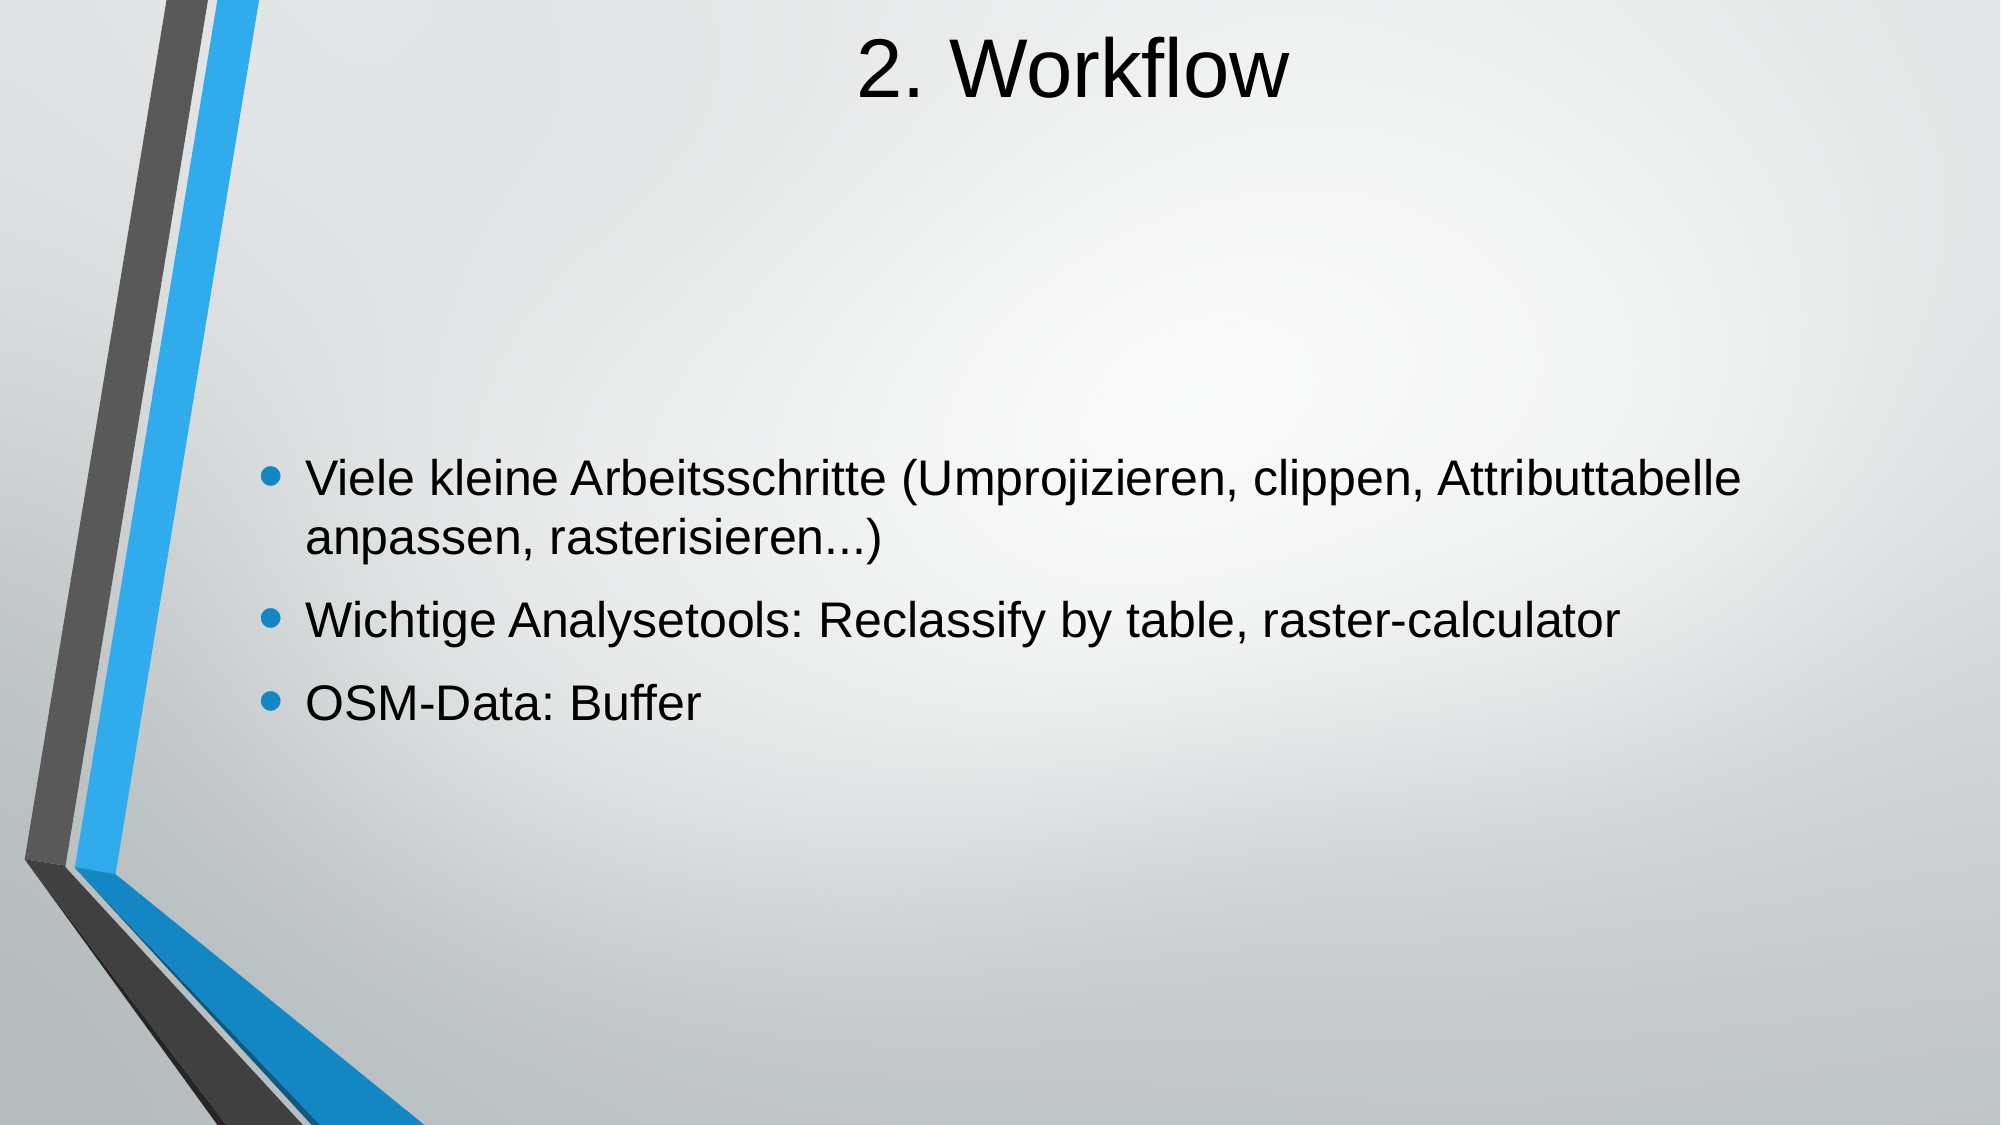

# 2. Workflow
Viele kleine Arbeitsschritte (Umprojizieren, clippen, Attributtabelle anpassen, rasterisieren...)
Wichtige Analysetools: Reclassify by table, raster-calculator
OSM-Data: Buffer